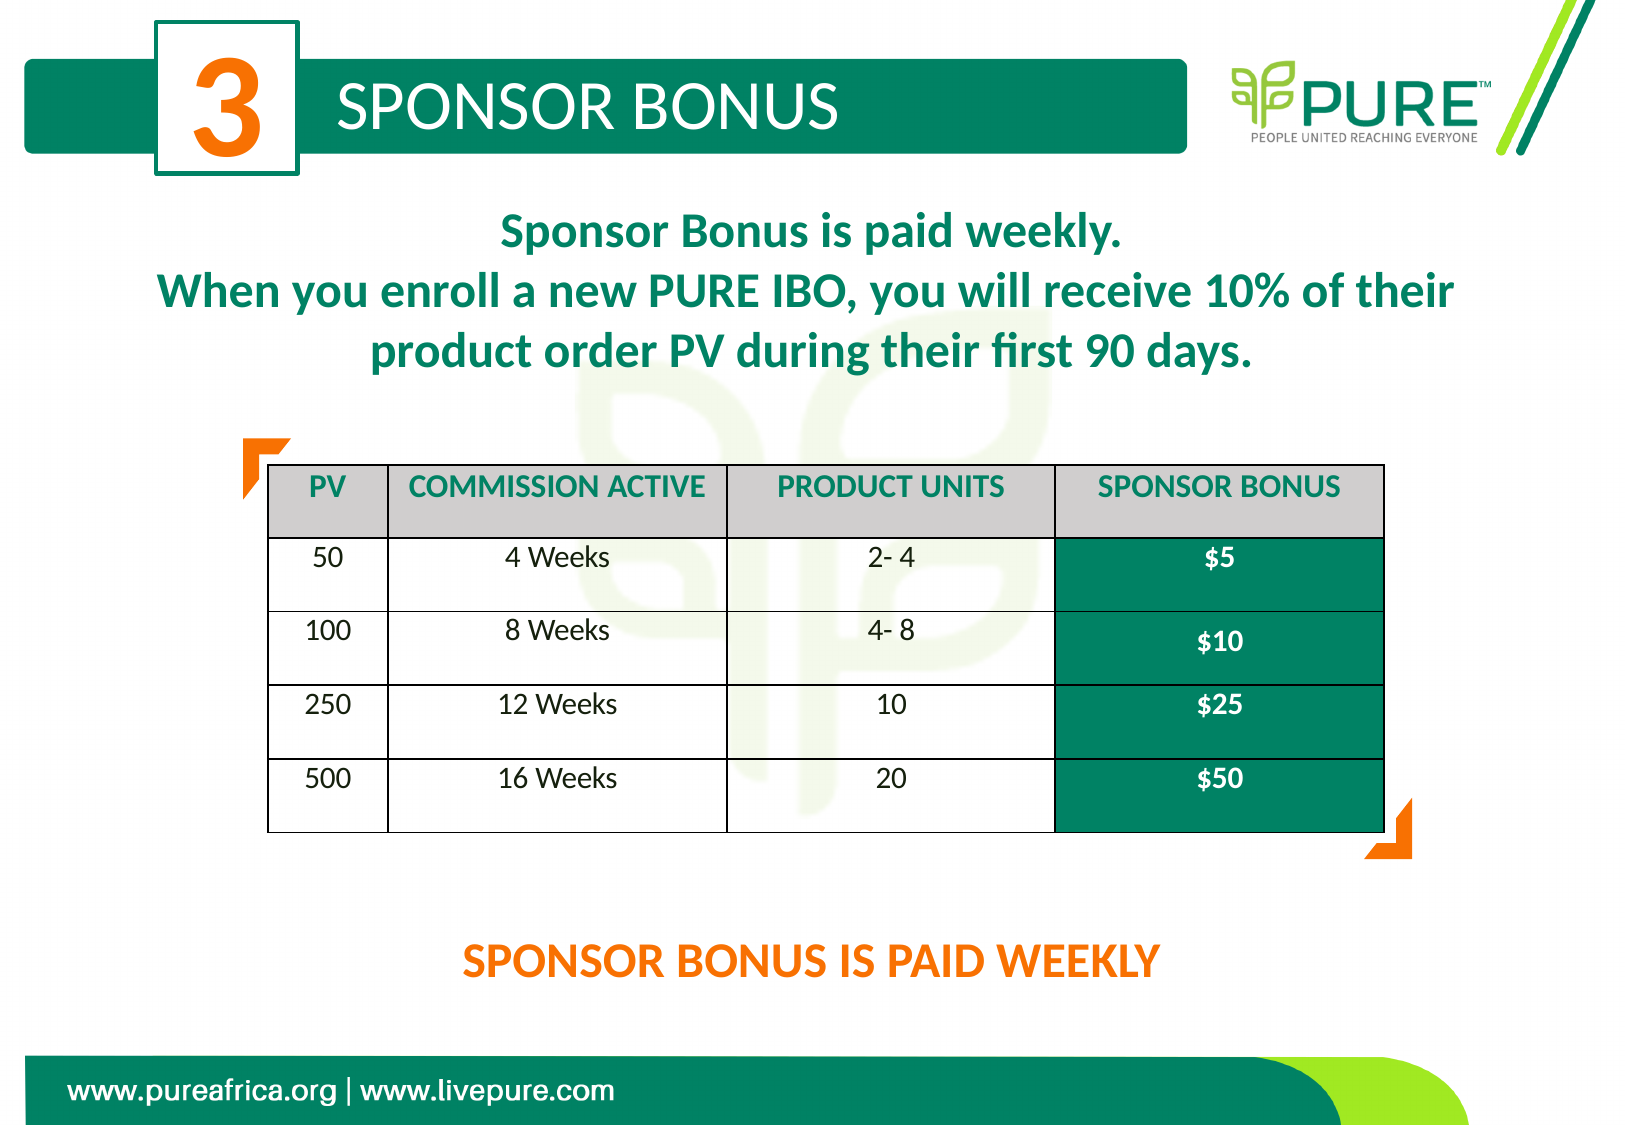

3

# SPONSOR BONUS
Sponsor Bonus is paid weekly.
When you enroll a new PURE IBO, you will receive 10% of their
product order PV during their first 90 days.

| PV | COMMISSION ACTIVE | PRODUCT UNITS | SPONSOR BONUS |
| --- | --- | --- | --- |
| 50 | 4 Weeks | 2- 4 | $5 |
| 100 | 8 Weeks | 4- 8 | $10 |
| 250 | 12 Weeks | 10 | $25 |
| 500 | 16 Weeks | 20 | $50 |

SPONSOR BONUS IS PAID WEEKLY